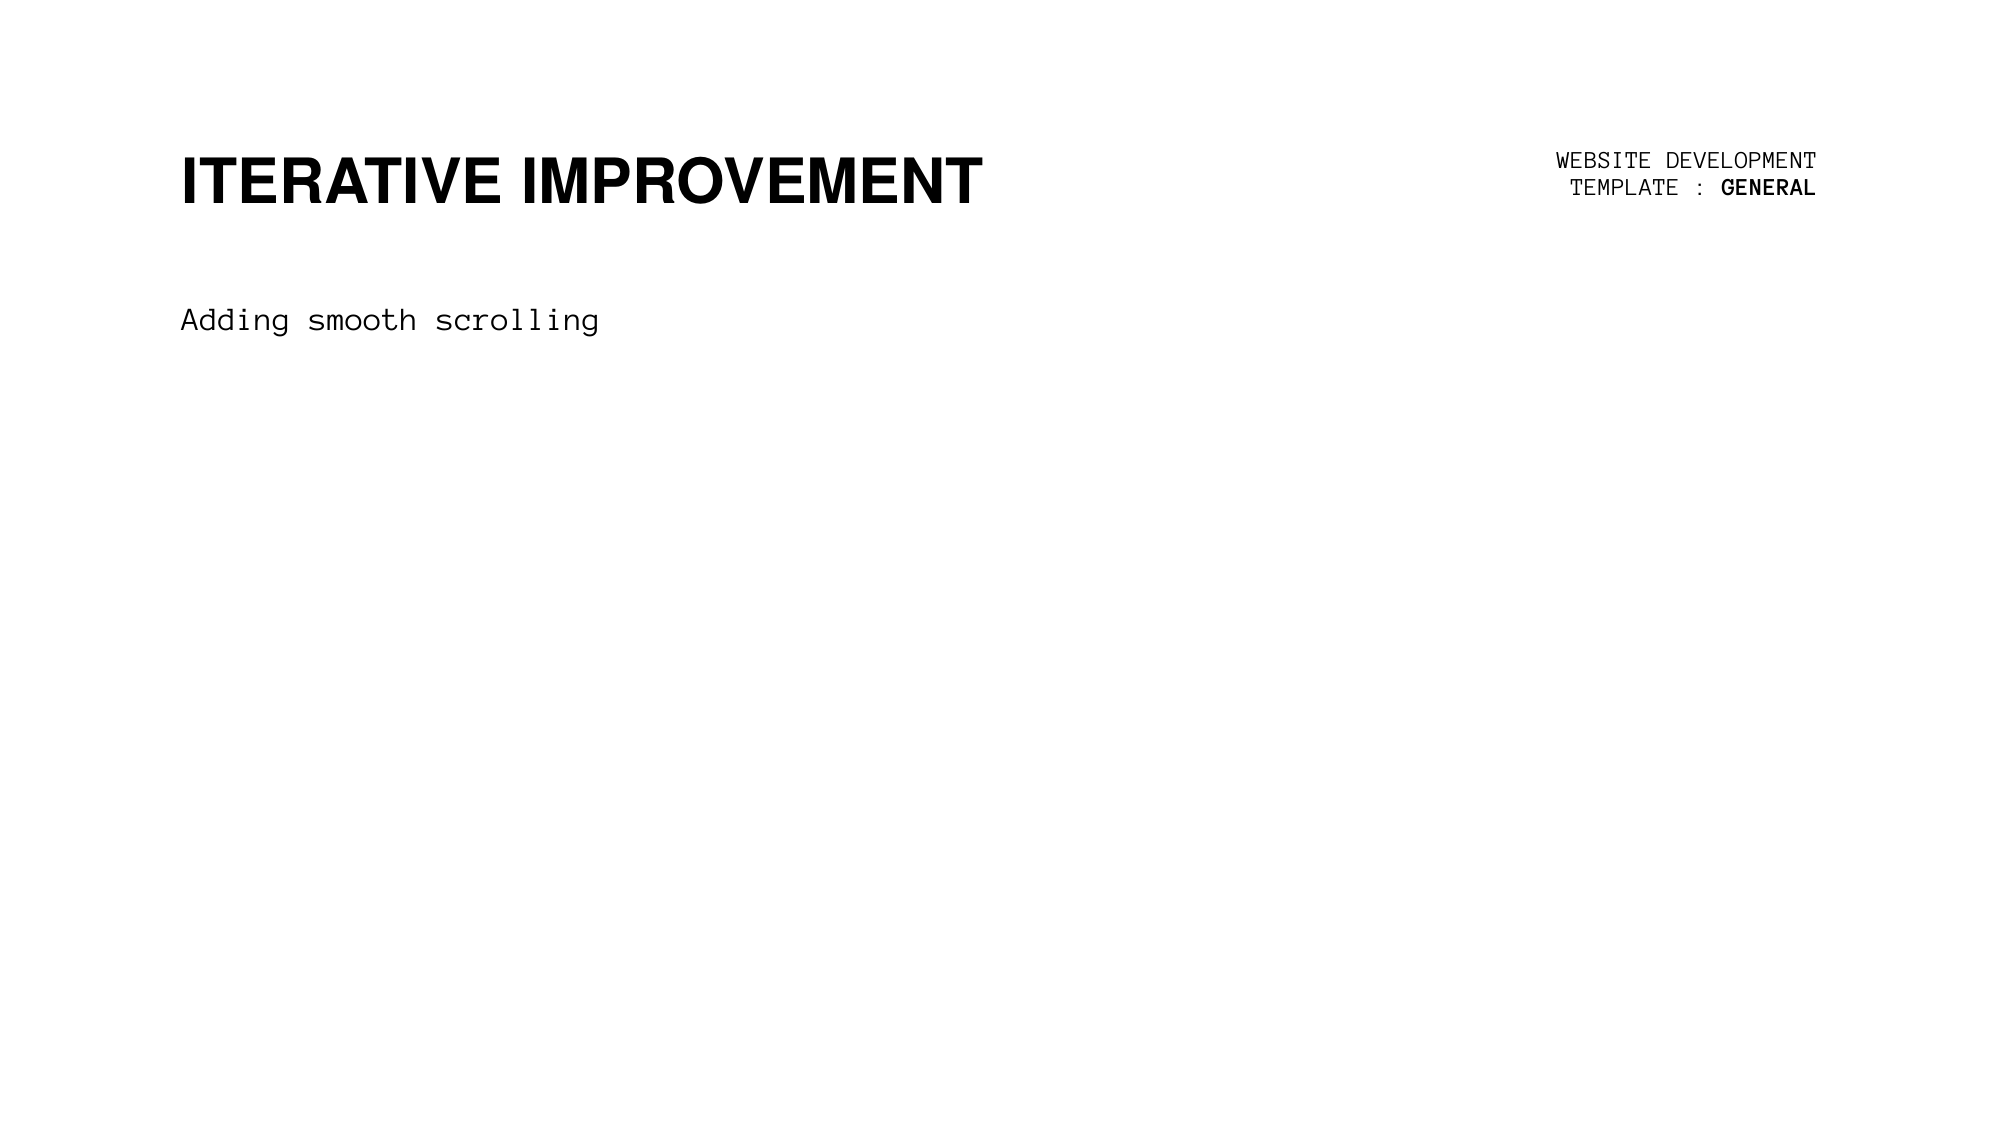

# ITERATIVE IMPROVEMENT
WEBSITE DEVELOPMENT
TEMPLATE : GENERAL
Adding smooth scrolling